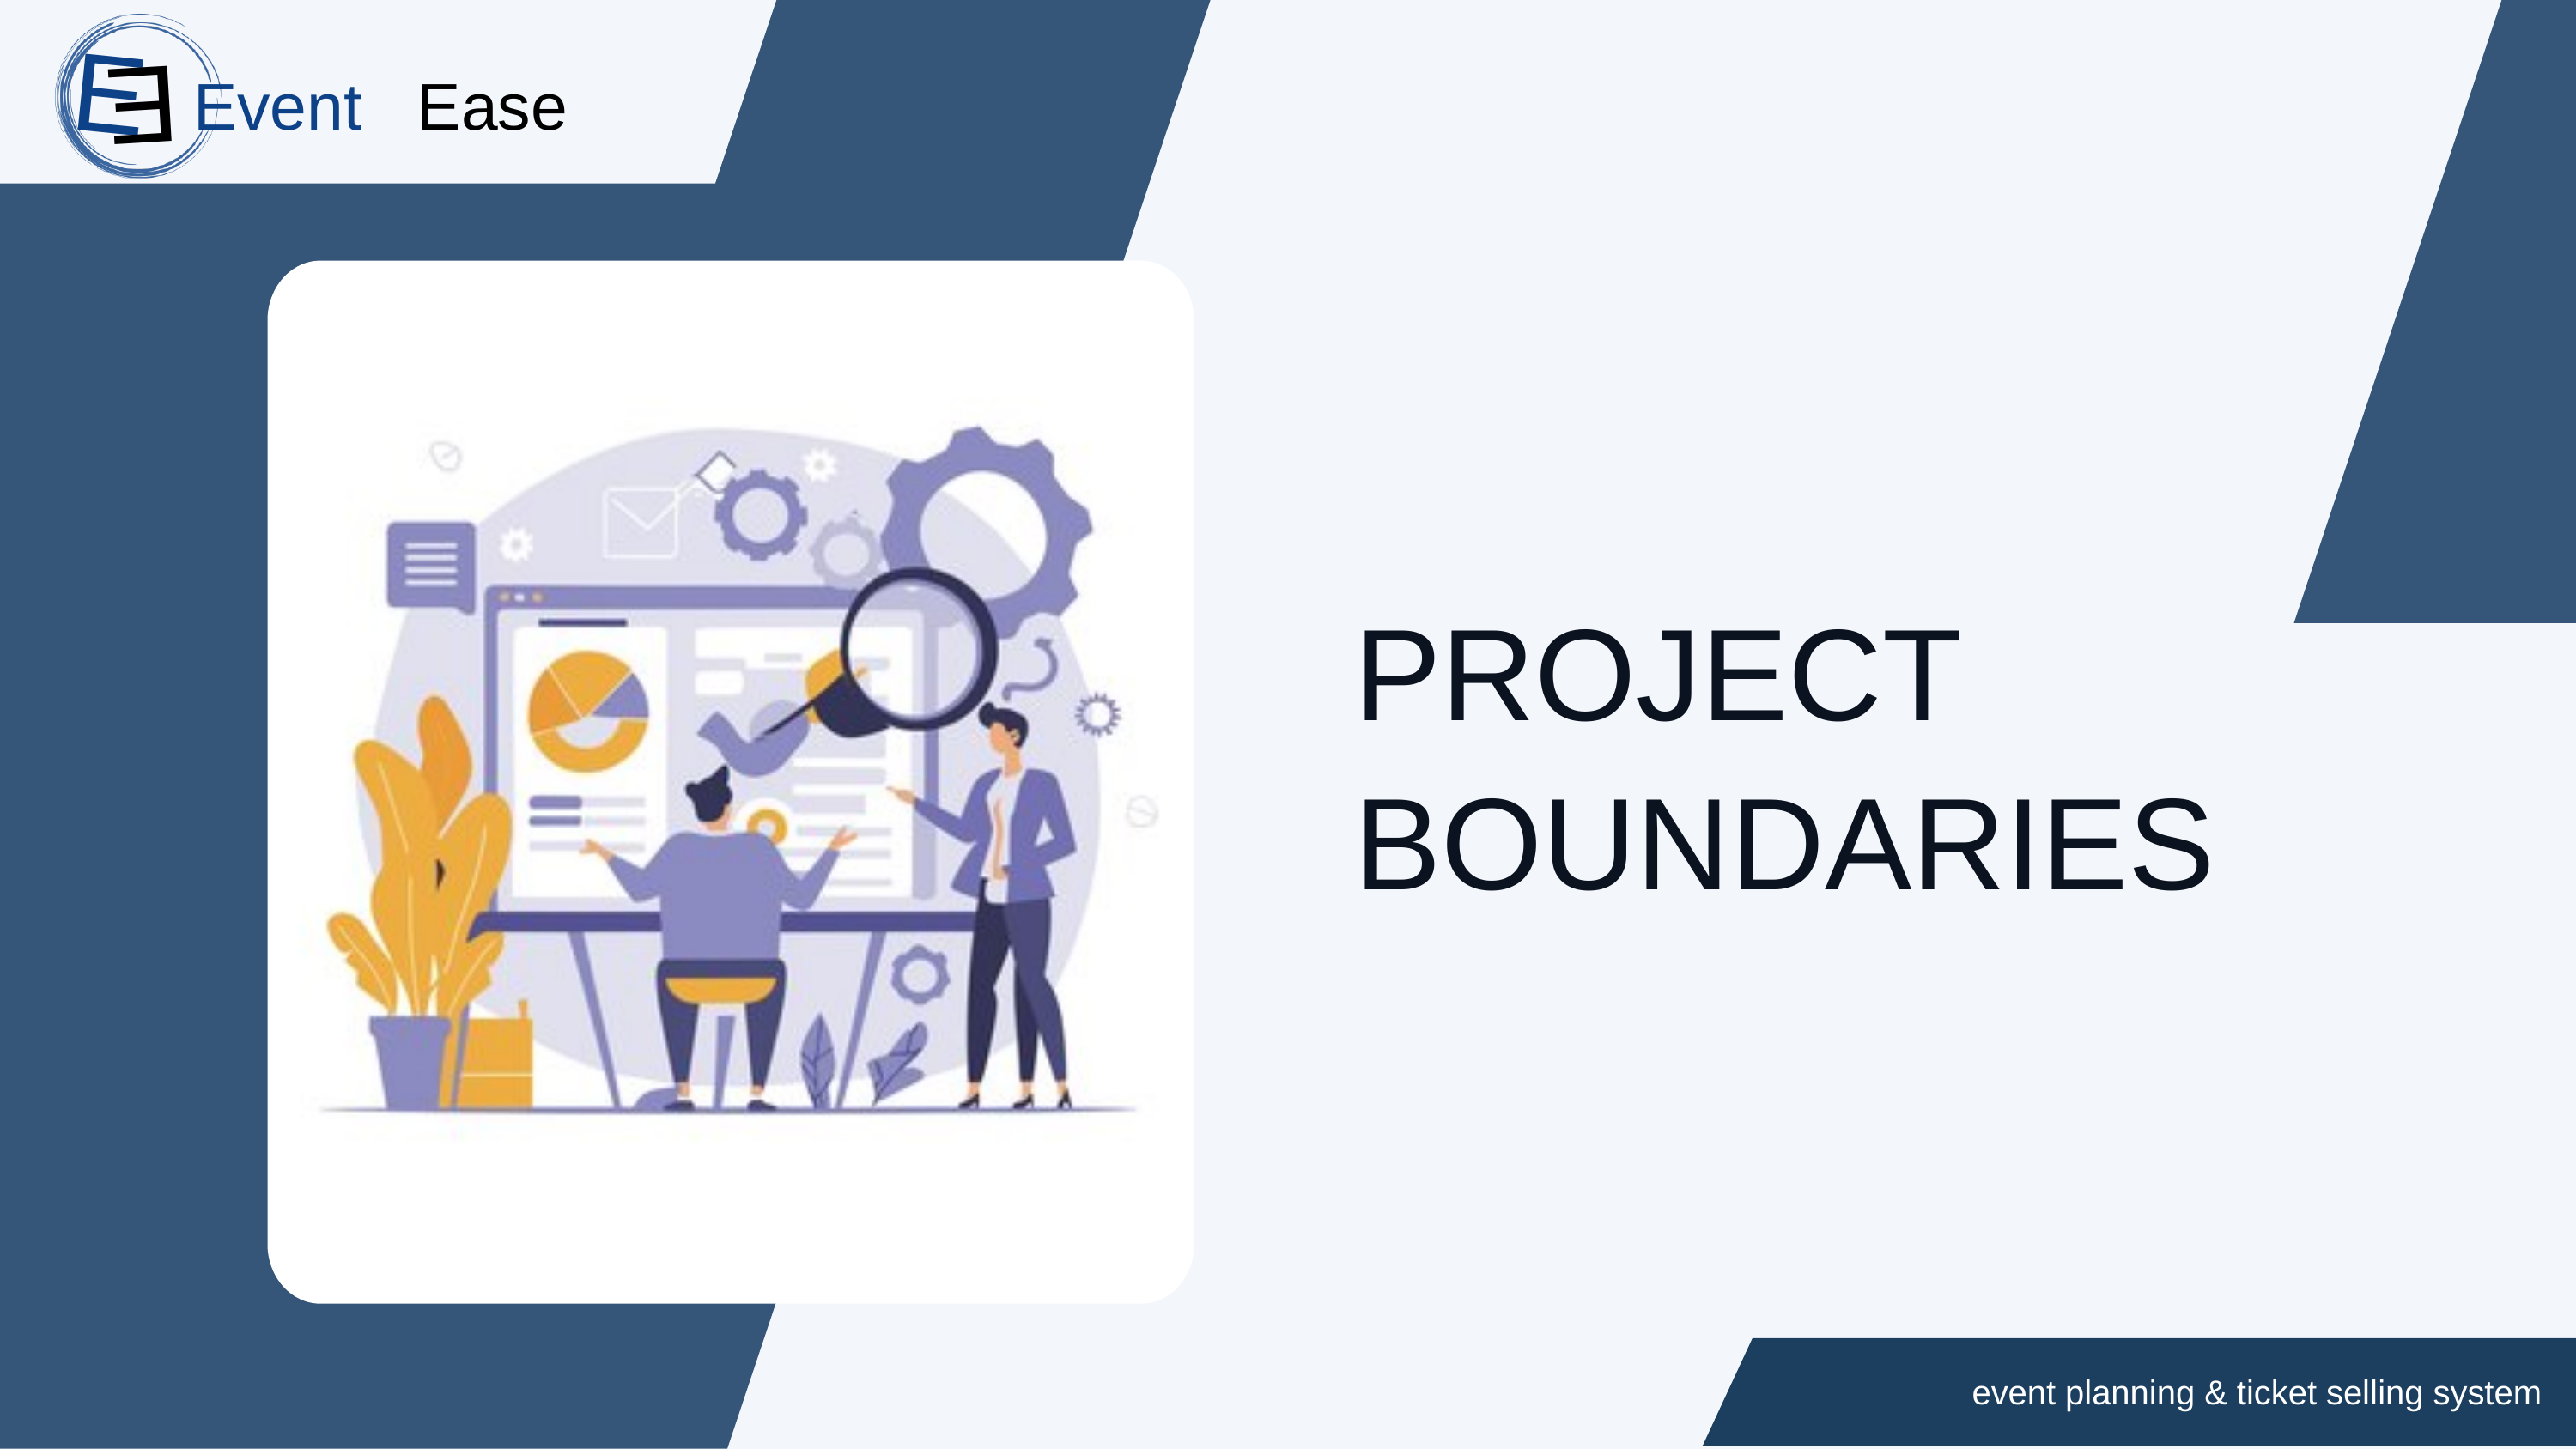

E

Event
Ease
E

PROJECT
BOUNDARIES

event planning & ticket selling system